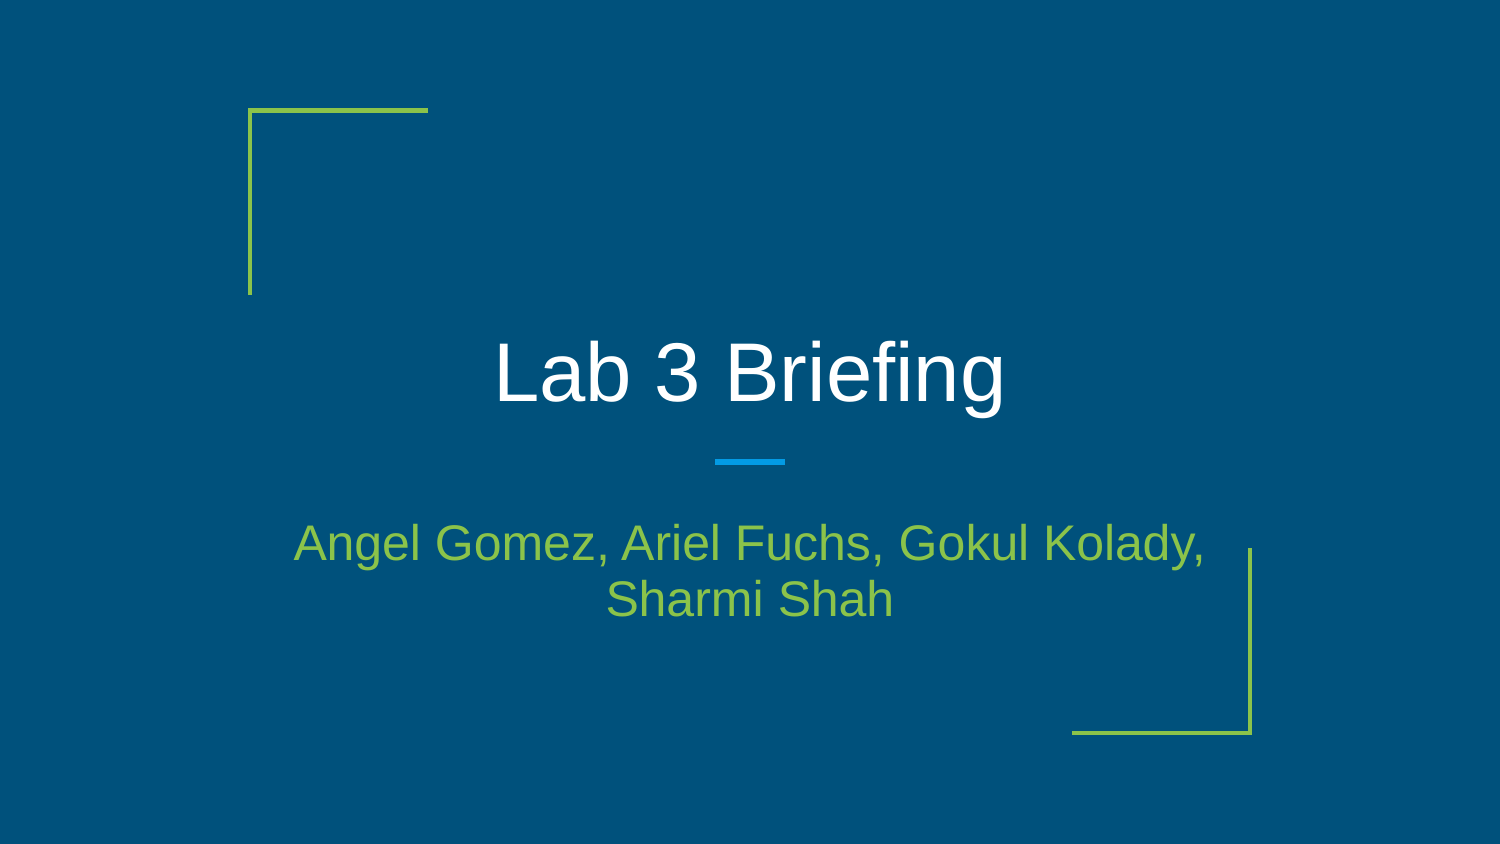

# Lab 3 Briefing
Angel Gomez, Ariel Fuchs, Gokul Kolady, Sharmi Shah